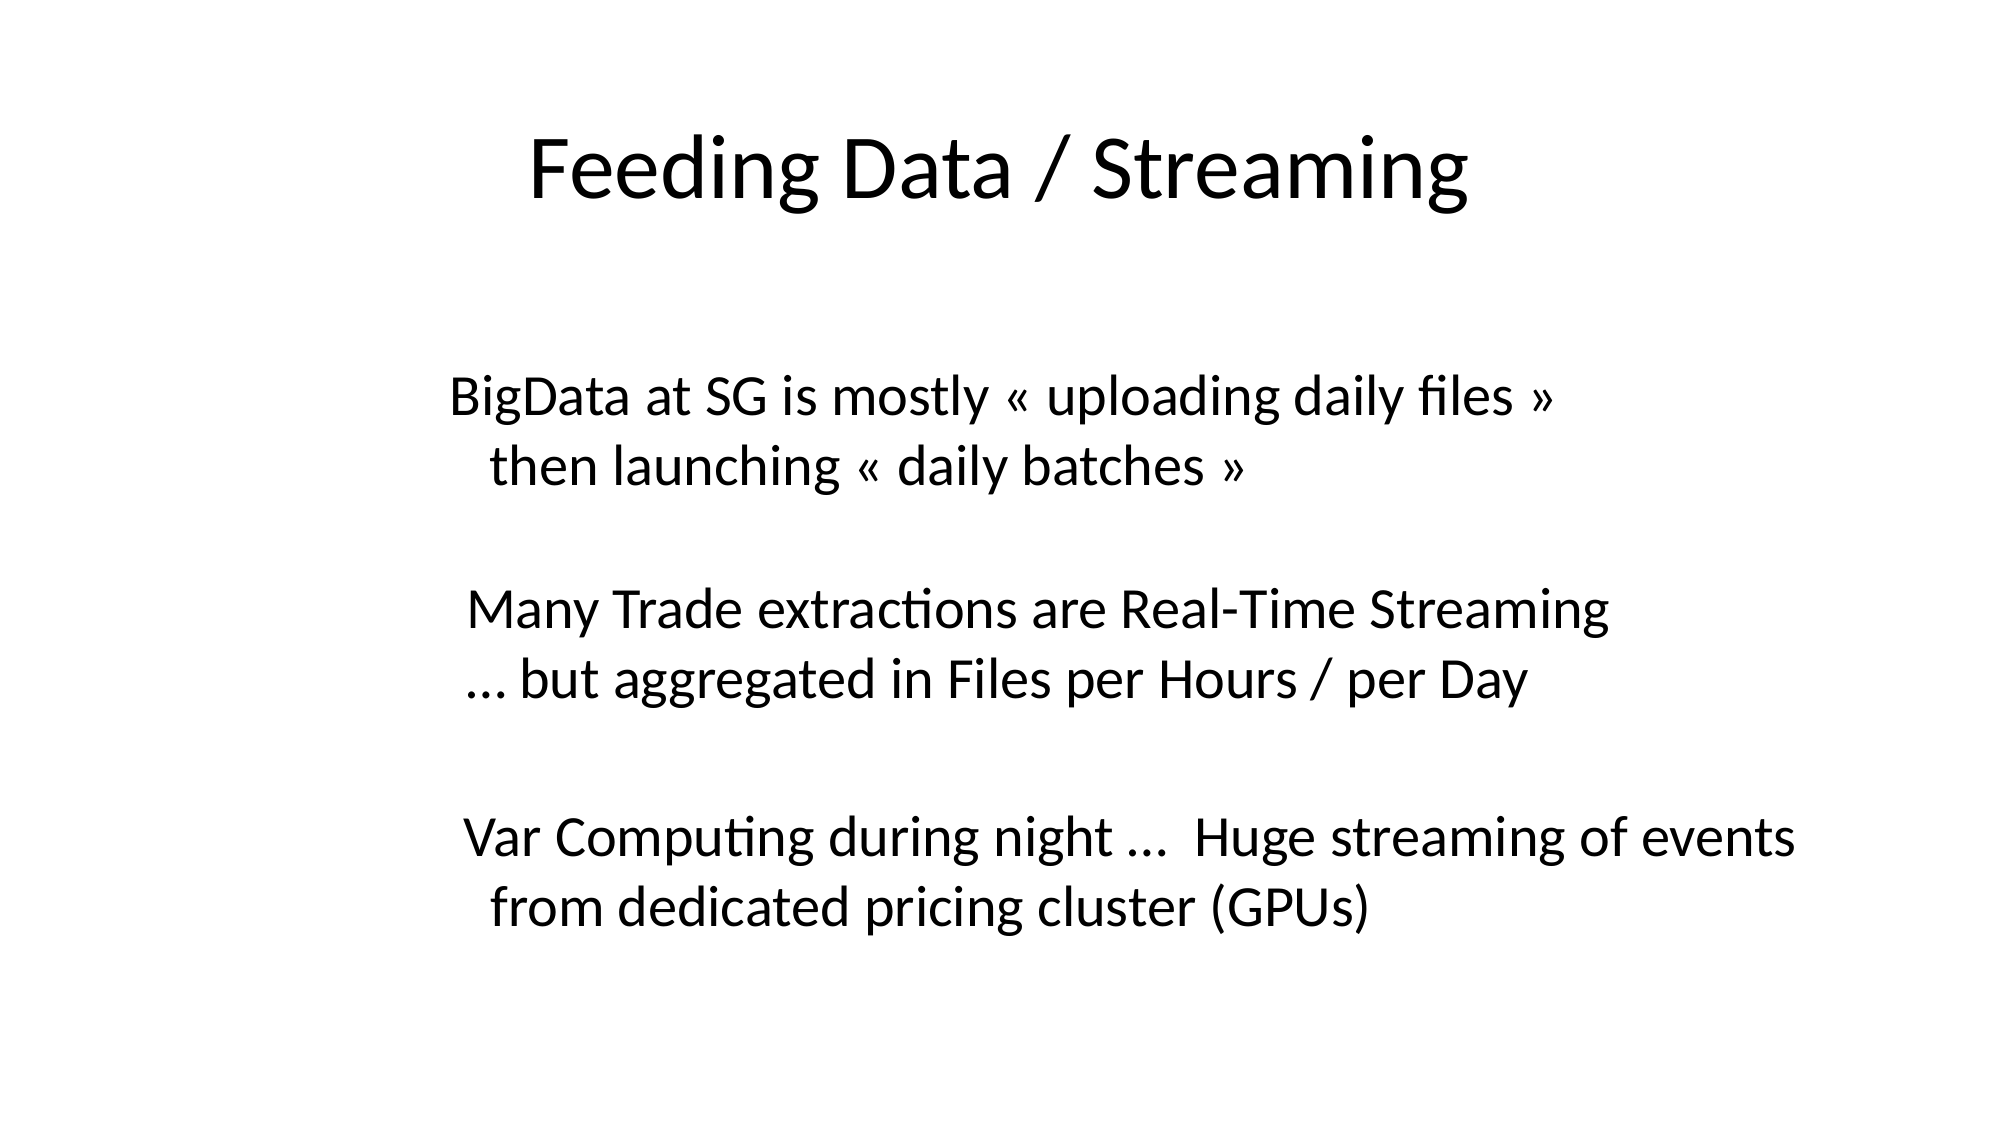

# Feeding Data / Streaming
BigData at SG is mostly « uploading daily files »
   then launching « daily batches »
Many Trade extractions are Real-Time Streaming
… but aggregated in Files per Hours / per Day
Var Computing during night …  Huge streaming of events
  from dedicated pricing cluster (GPUs)